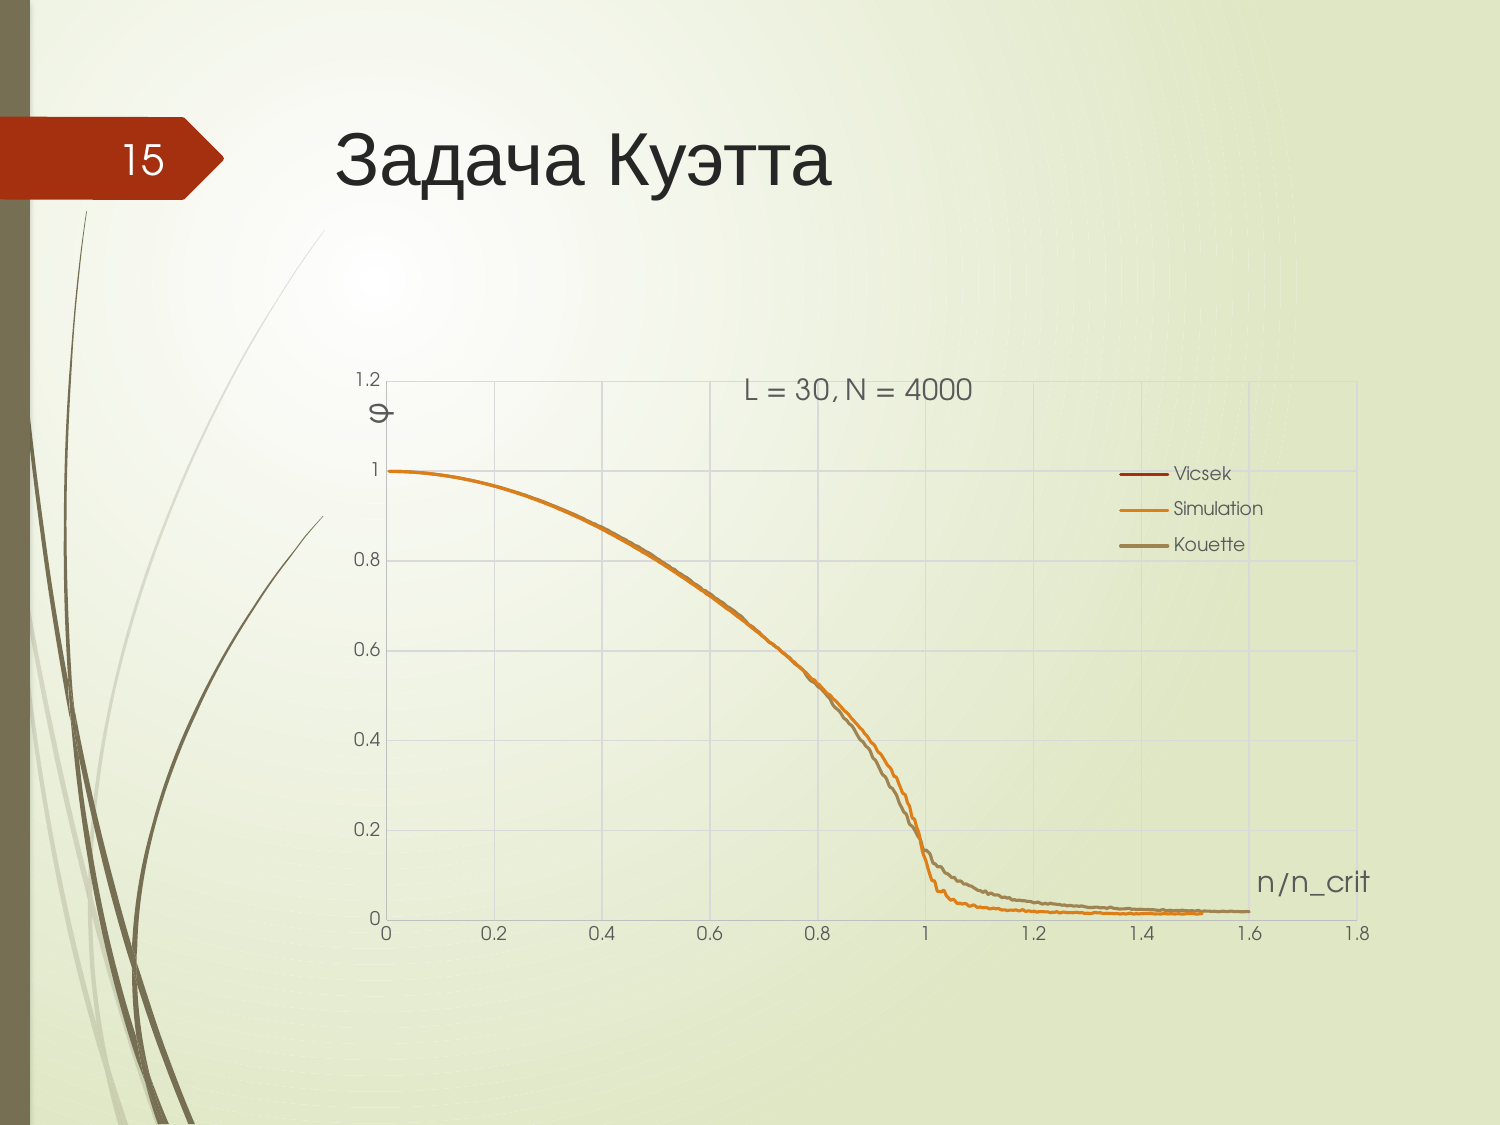

# Задача Куэтта
15

### Chart: L = 30, N = 4000

| Category |  |  |  |
|---|---|---|---|